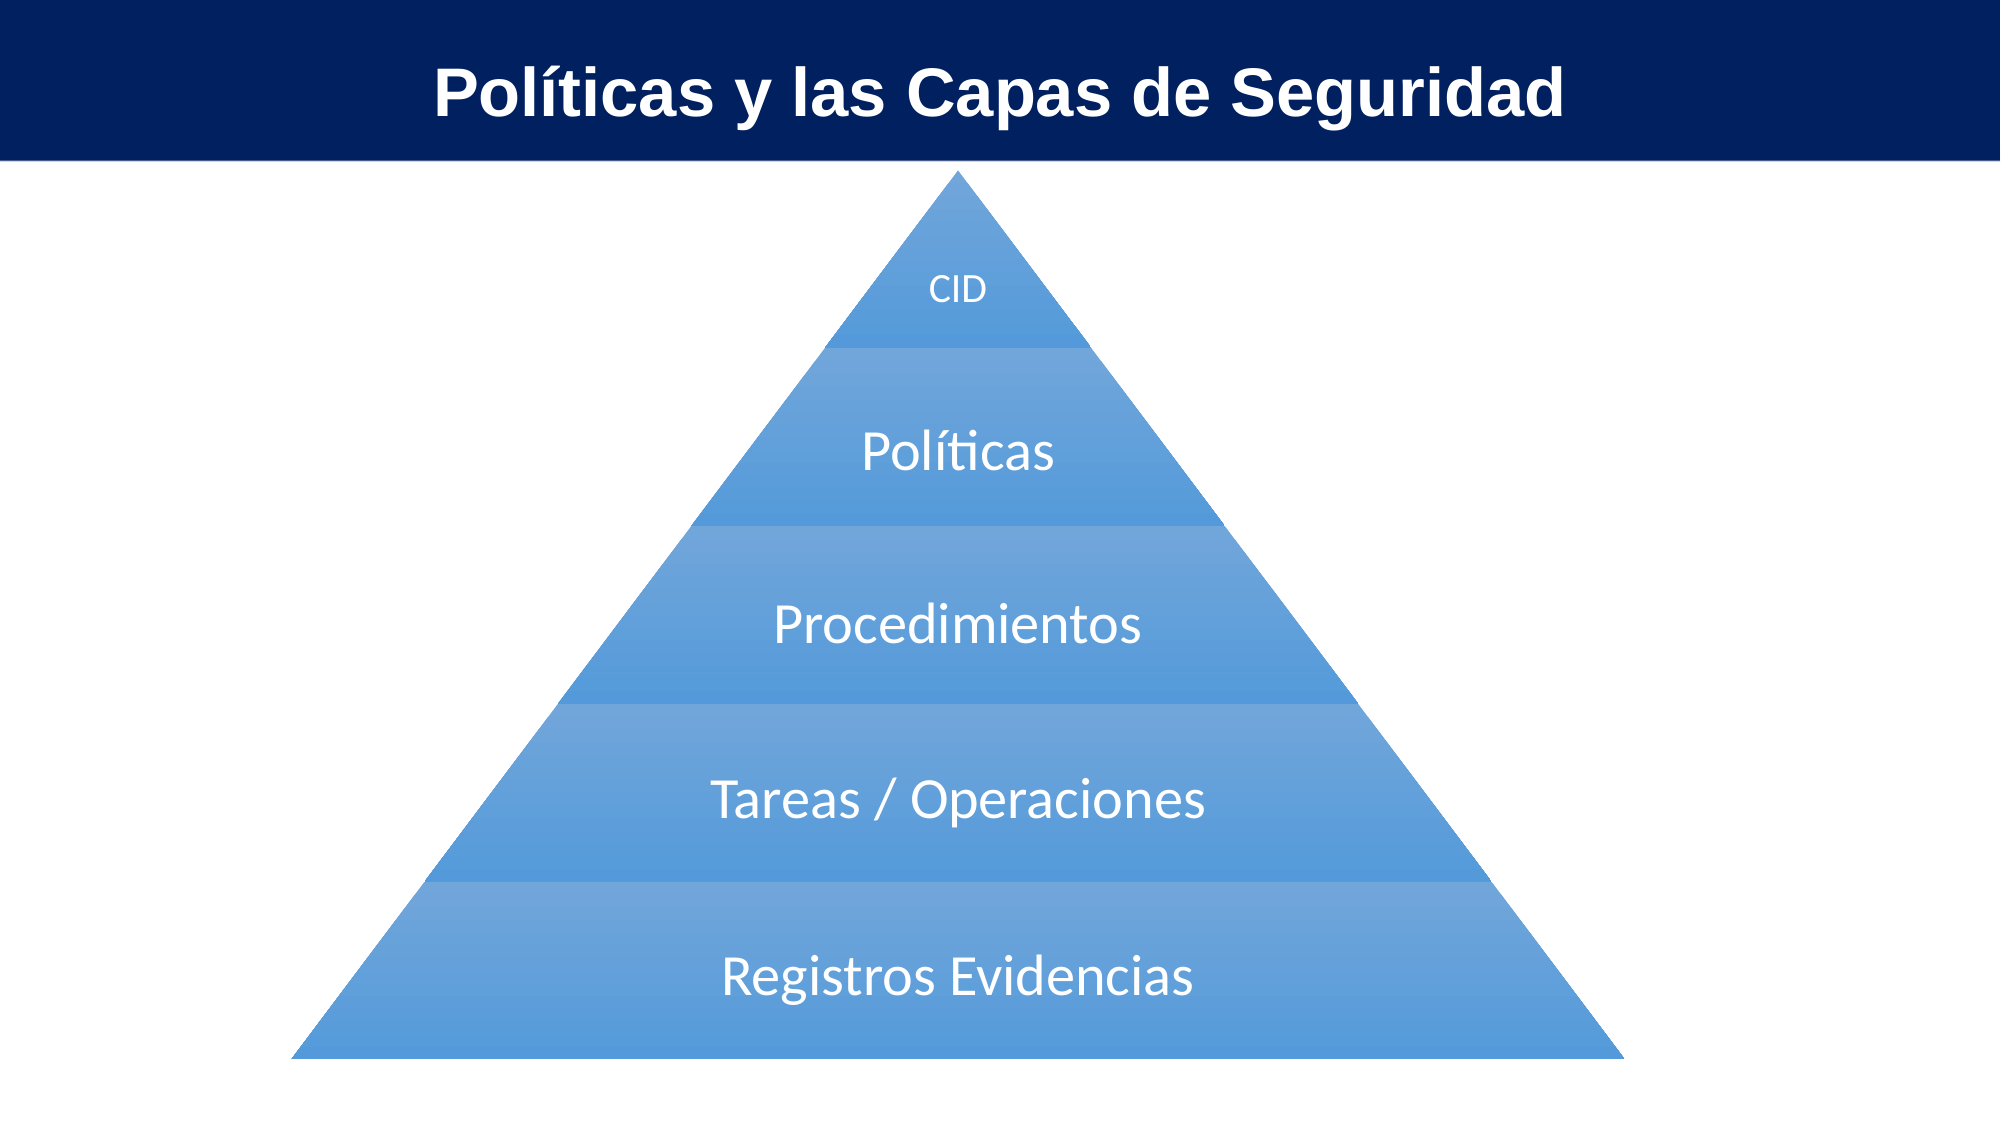

Políticas y las Capas de Seguridad
CID
Políticas
Procedimientos
Tareas / Operaciones
Registros Evidencias
Defensa en Profundidad
Seguridad en Capas